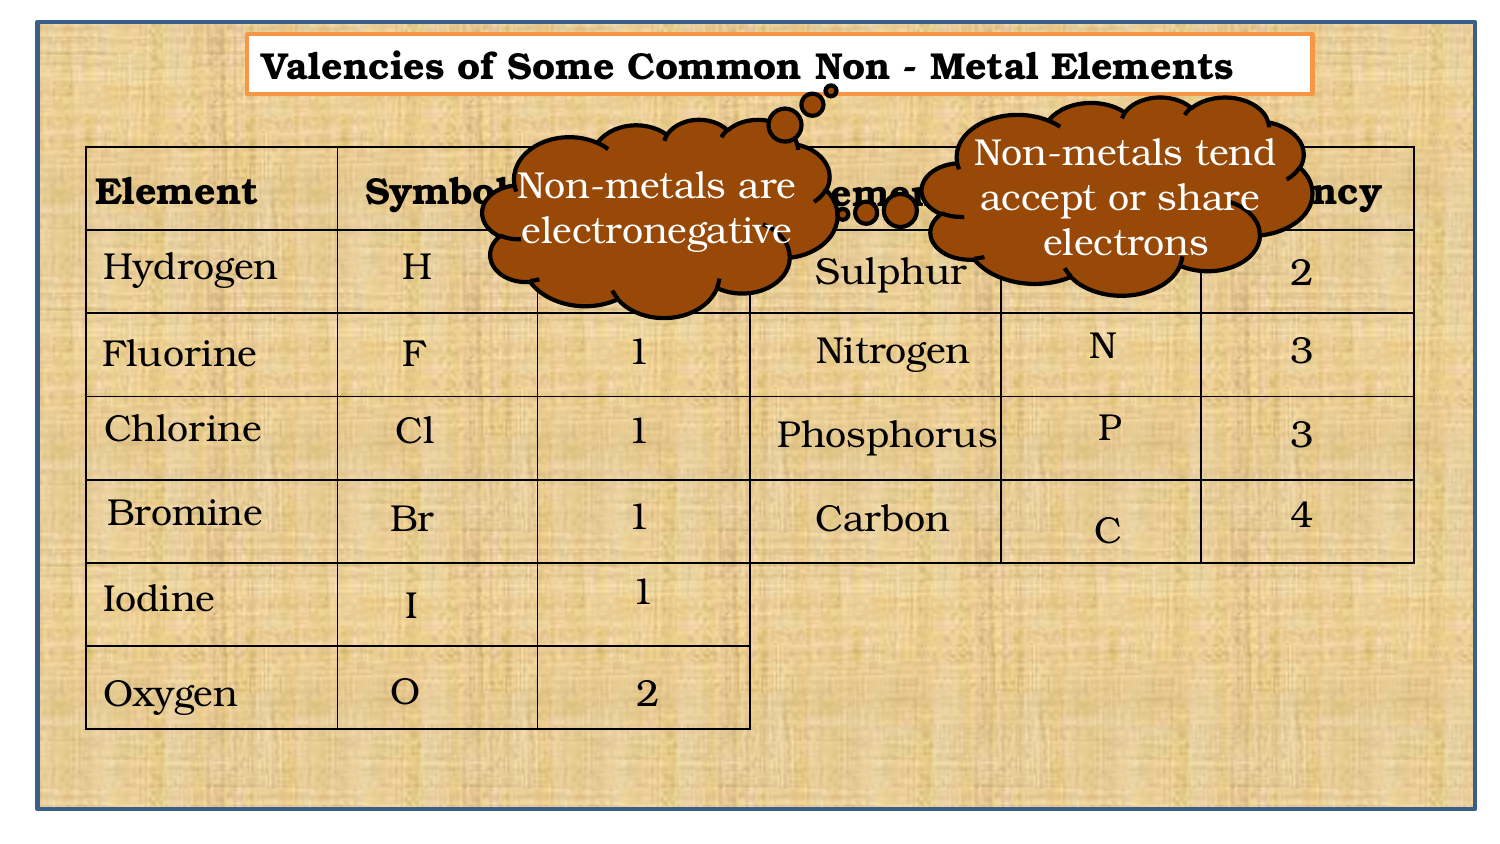

Valencies of Some Common Non - Metal Elements

Non-metals tend
accept or share
electrons

Non-metals are
electronegative
|  |  |  |
| --- | --- | --- |
|  |  |  |
|  |  |  |
|  |  |  |
|  |  |  |
|  |  |  |
|  |  |  |
|  |  |  |
| --- | --- | --- |
|  |  |  |
|  |  |  |
|  |  |  |
|  |  |  |
Element
Symbol
Valency
Symbol
Valency
Element
Hydrogen
H
S
1
Sulphur
2
N
Nitrogen
3
1
Fluorine
F
P
Chlorine
Cl
1
Phosphorus
3
Bromine
4
1
Br
Carbon
C
1
Iodine
I
O
Oxygen
2